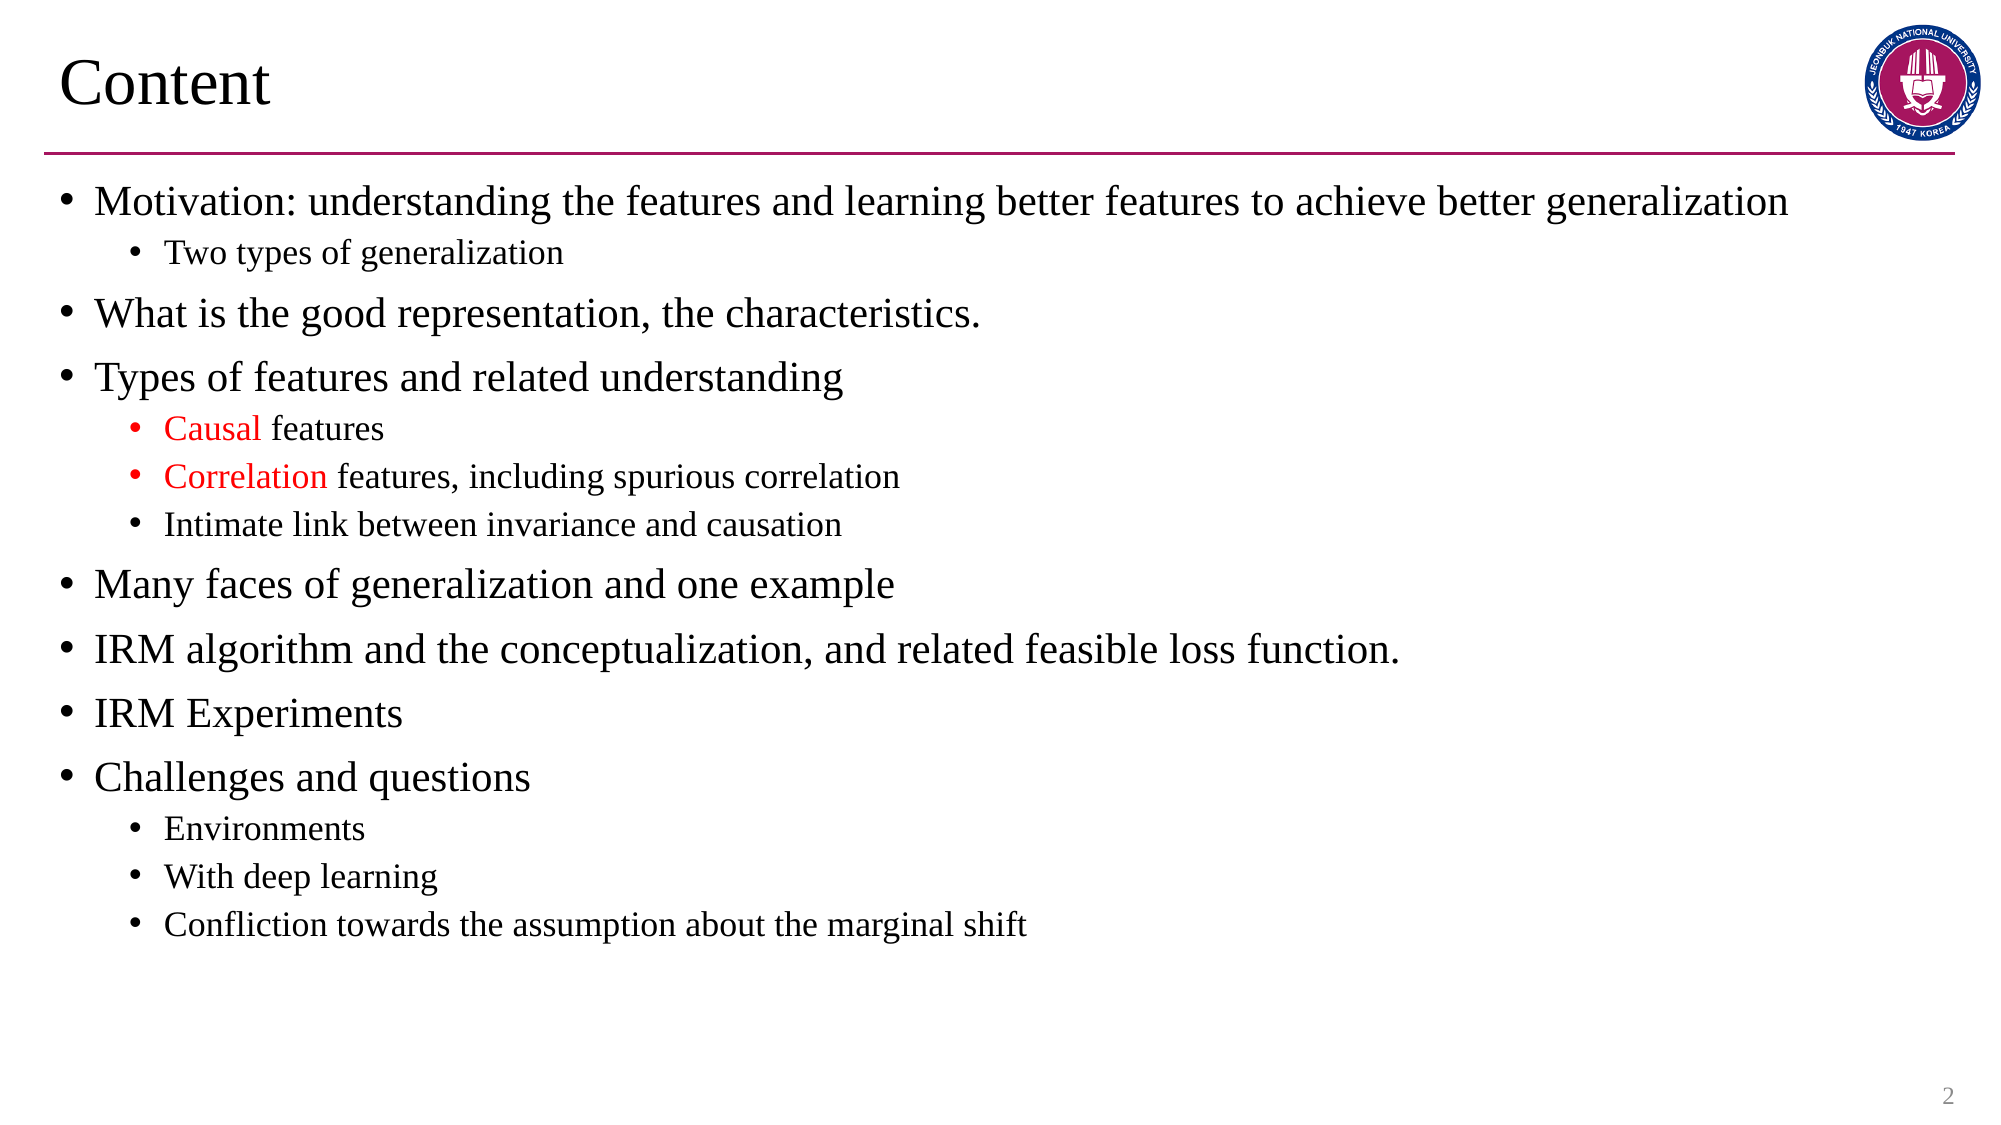

# Content
Motivation: understanding the features and learning better features to achieve better generalization
Two types of generalization
What is the good representation, the characteristics.
Types of features and related understanding
Causal features
Correlation features, including spurious correlation
Intimate link between invariance and causation
Many faces of generalization and one example
IRM algorithm and the conceptualization, and related feasible loss function.
IRM Experiments
Challenges and questions
Environments
With deep learning
Confliction towards the assumption about the marginal shift
2